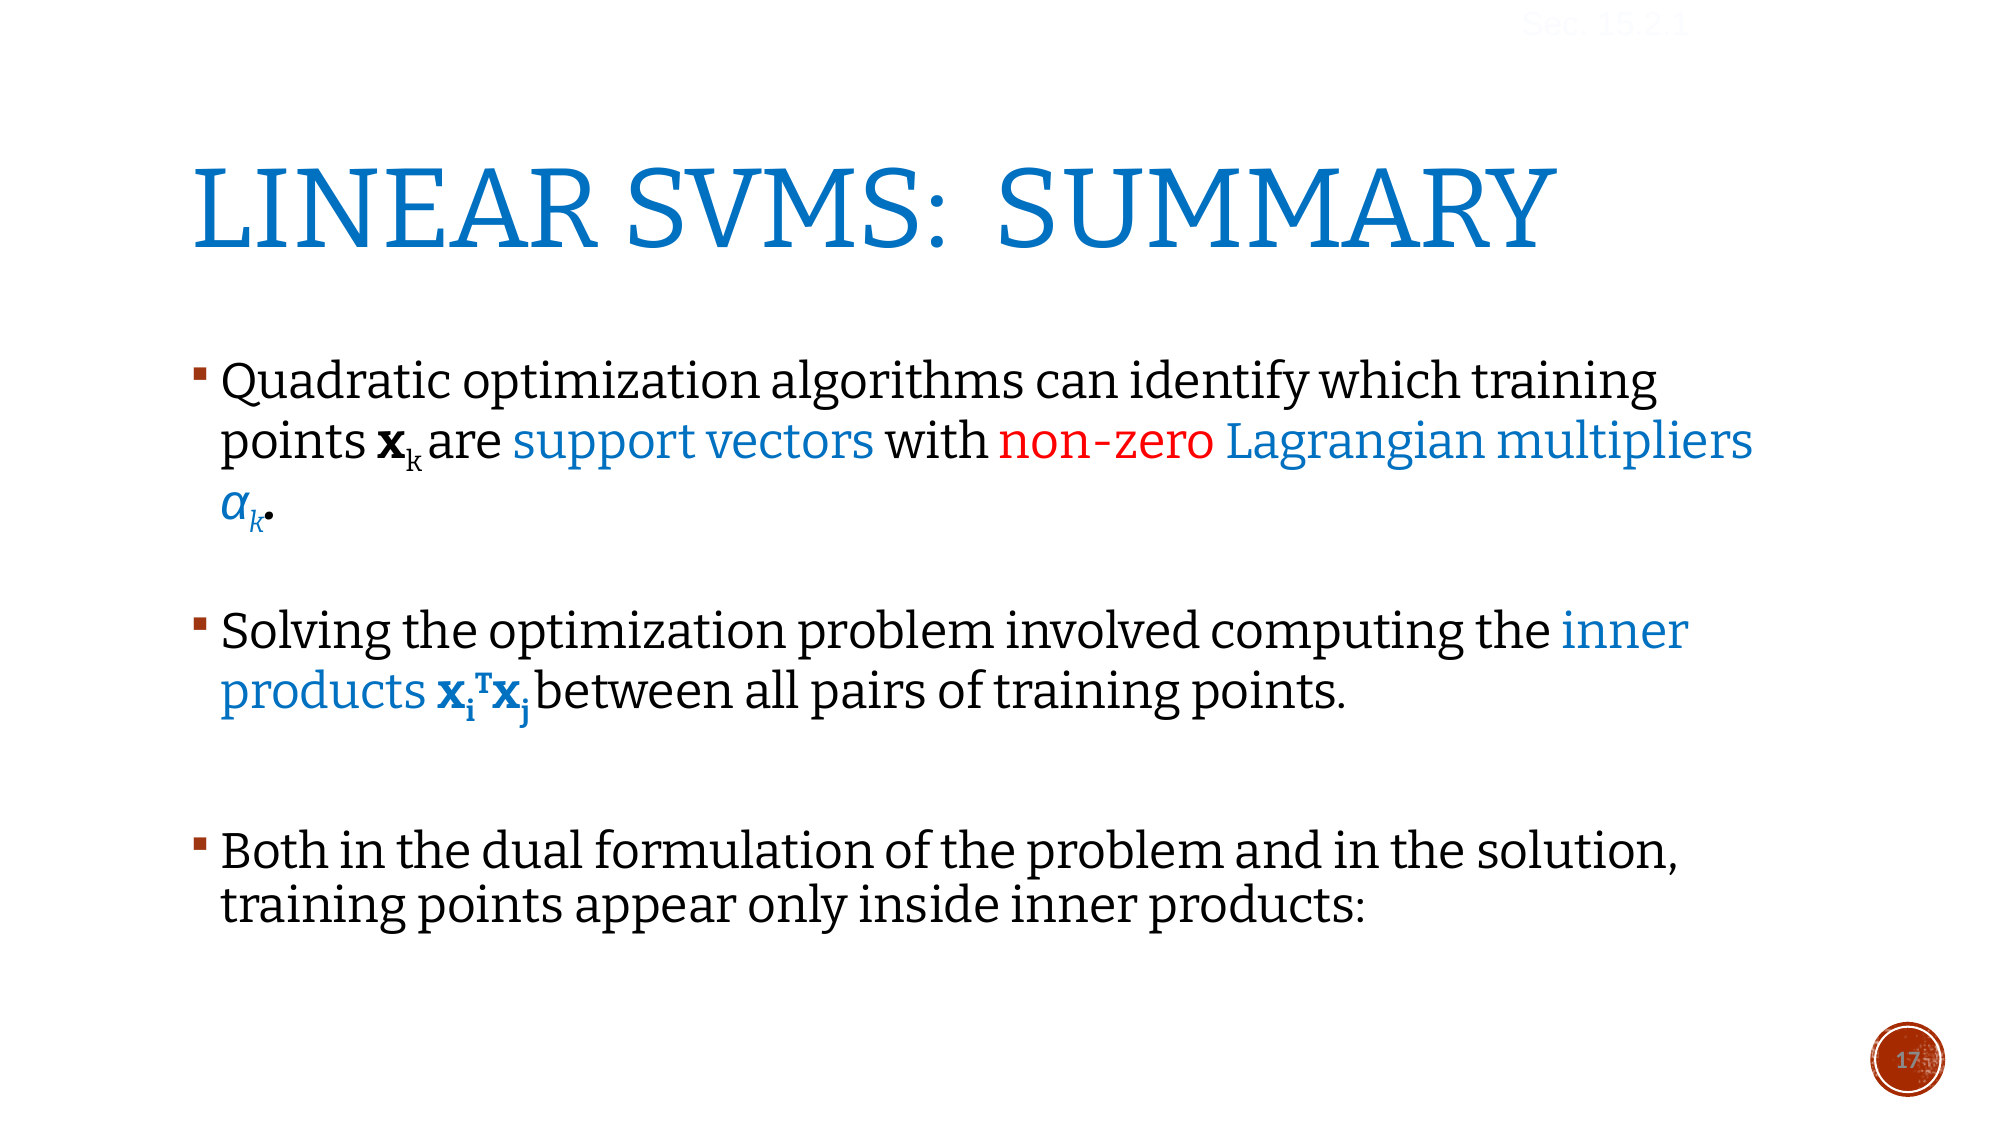

Sec. 15.2.1
# Linear SVMs:  Summary
Quadratic optimization algorithms can identify which training points xk are support vectors with non-zero Lagrangian multipliers αk.

Solving the optimization problem involved computing the inner products xiTxj between all pairs of training points.

Both in the dual formulation of the problem and in the solution, training points appear only inside inner products:
17